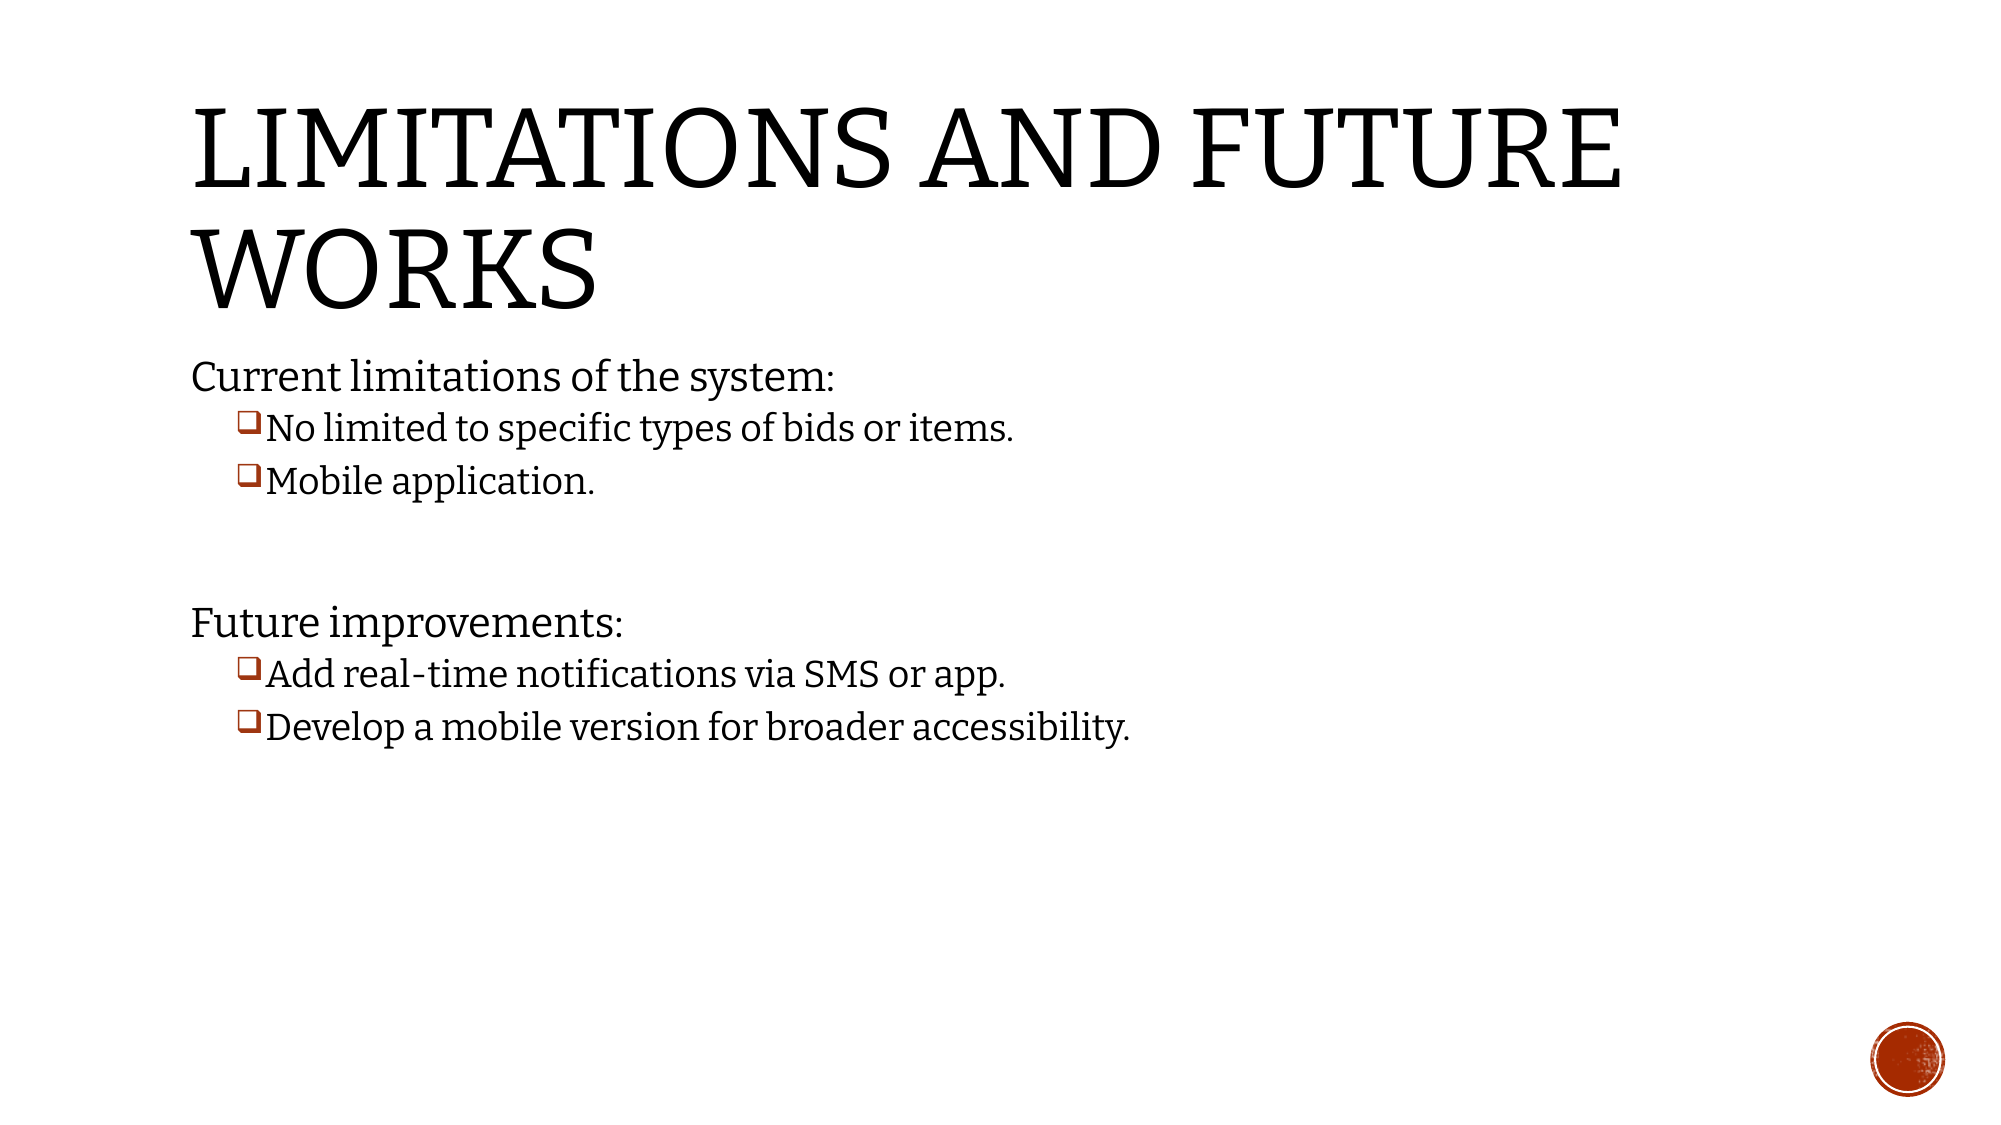

# Limitations and future works
Current limitations of the system:
No limited to specific types of bids or items.
Mobile application.

Future improvements:
Add real-time notifications via SMS or app.
Develop a mobile version for broader accessibility.